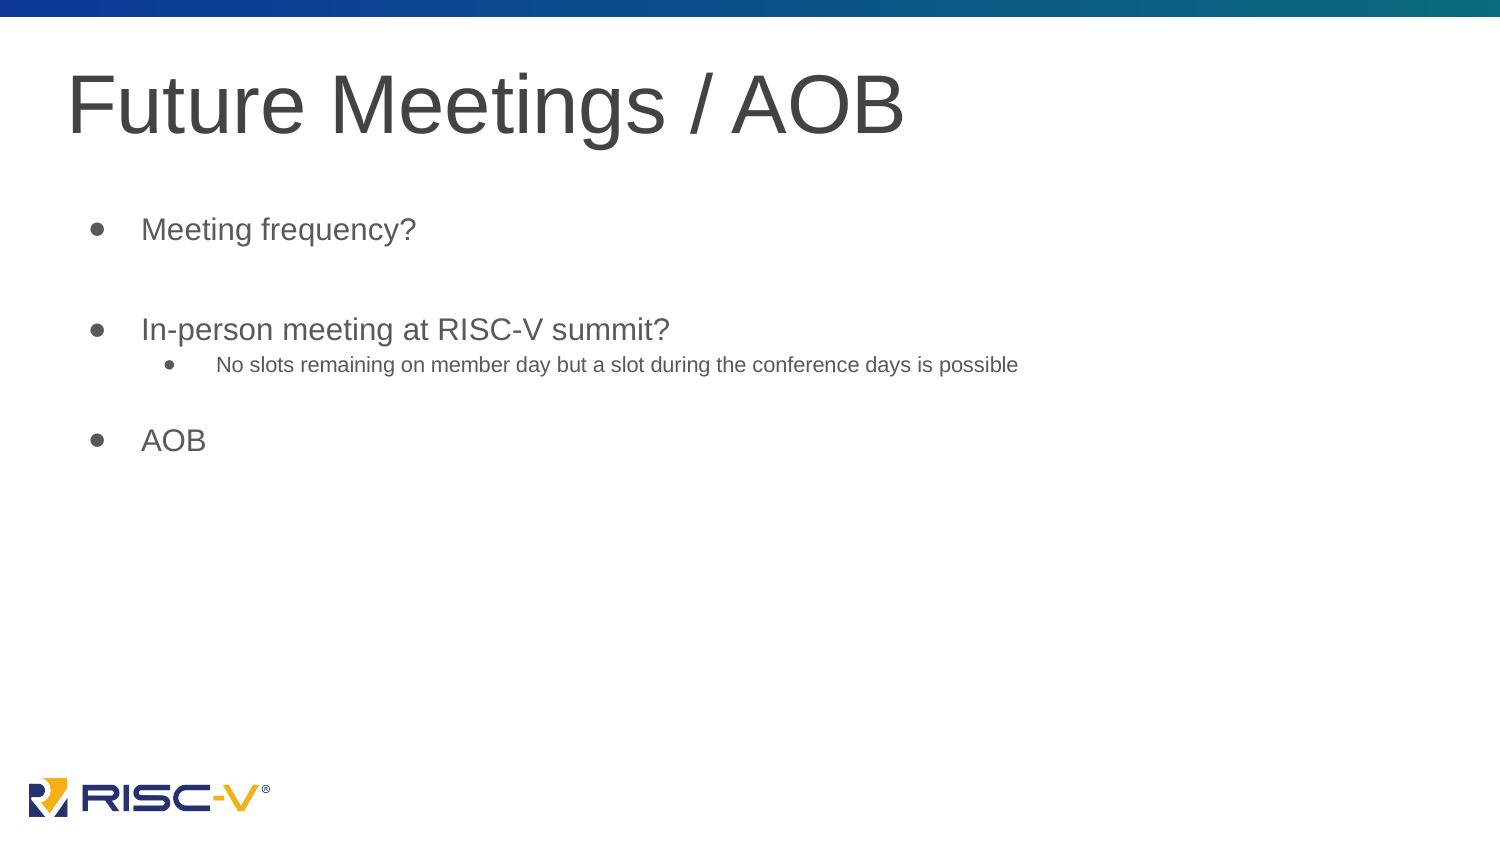

# Future Meetings / AOB
Meeting frequency?

In-person meeting at RISC-V summit?
No slots remaining on member day but a slot during the conference days is possible

AOB